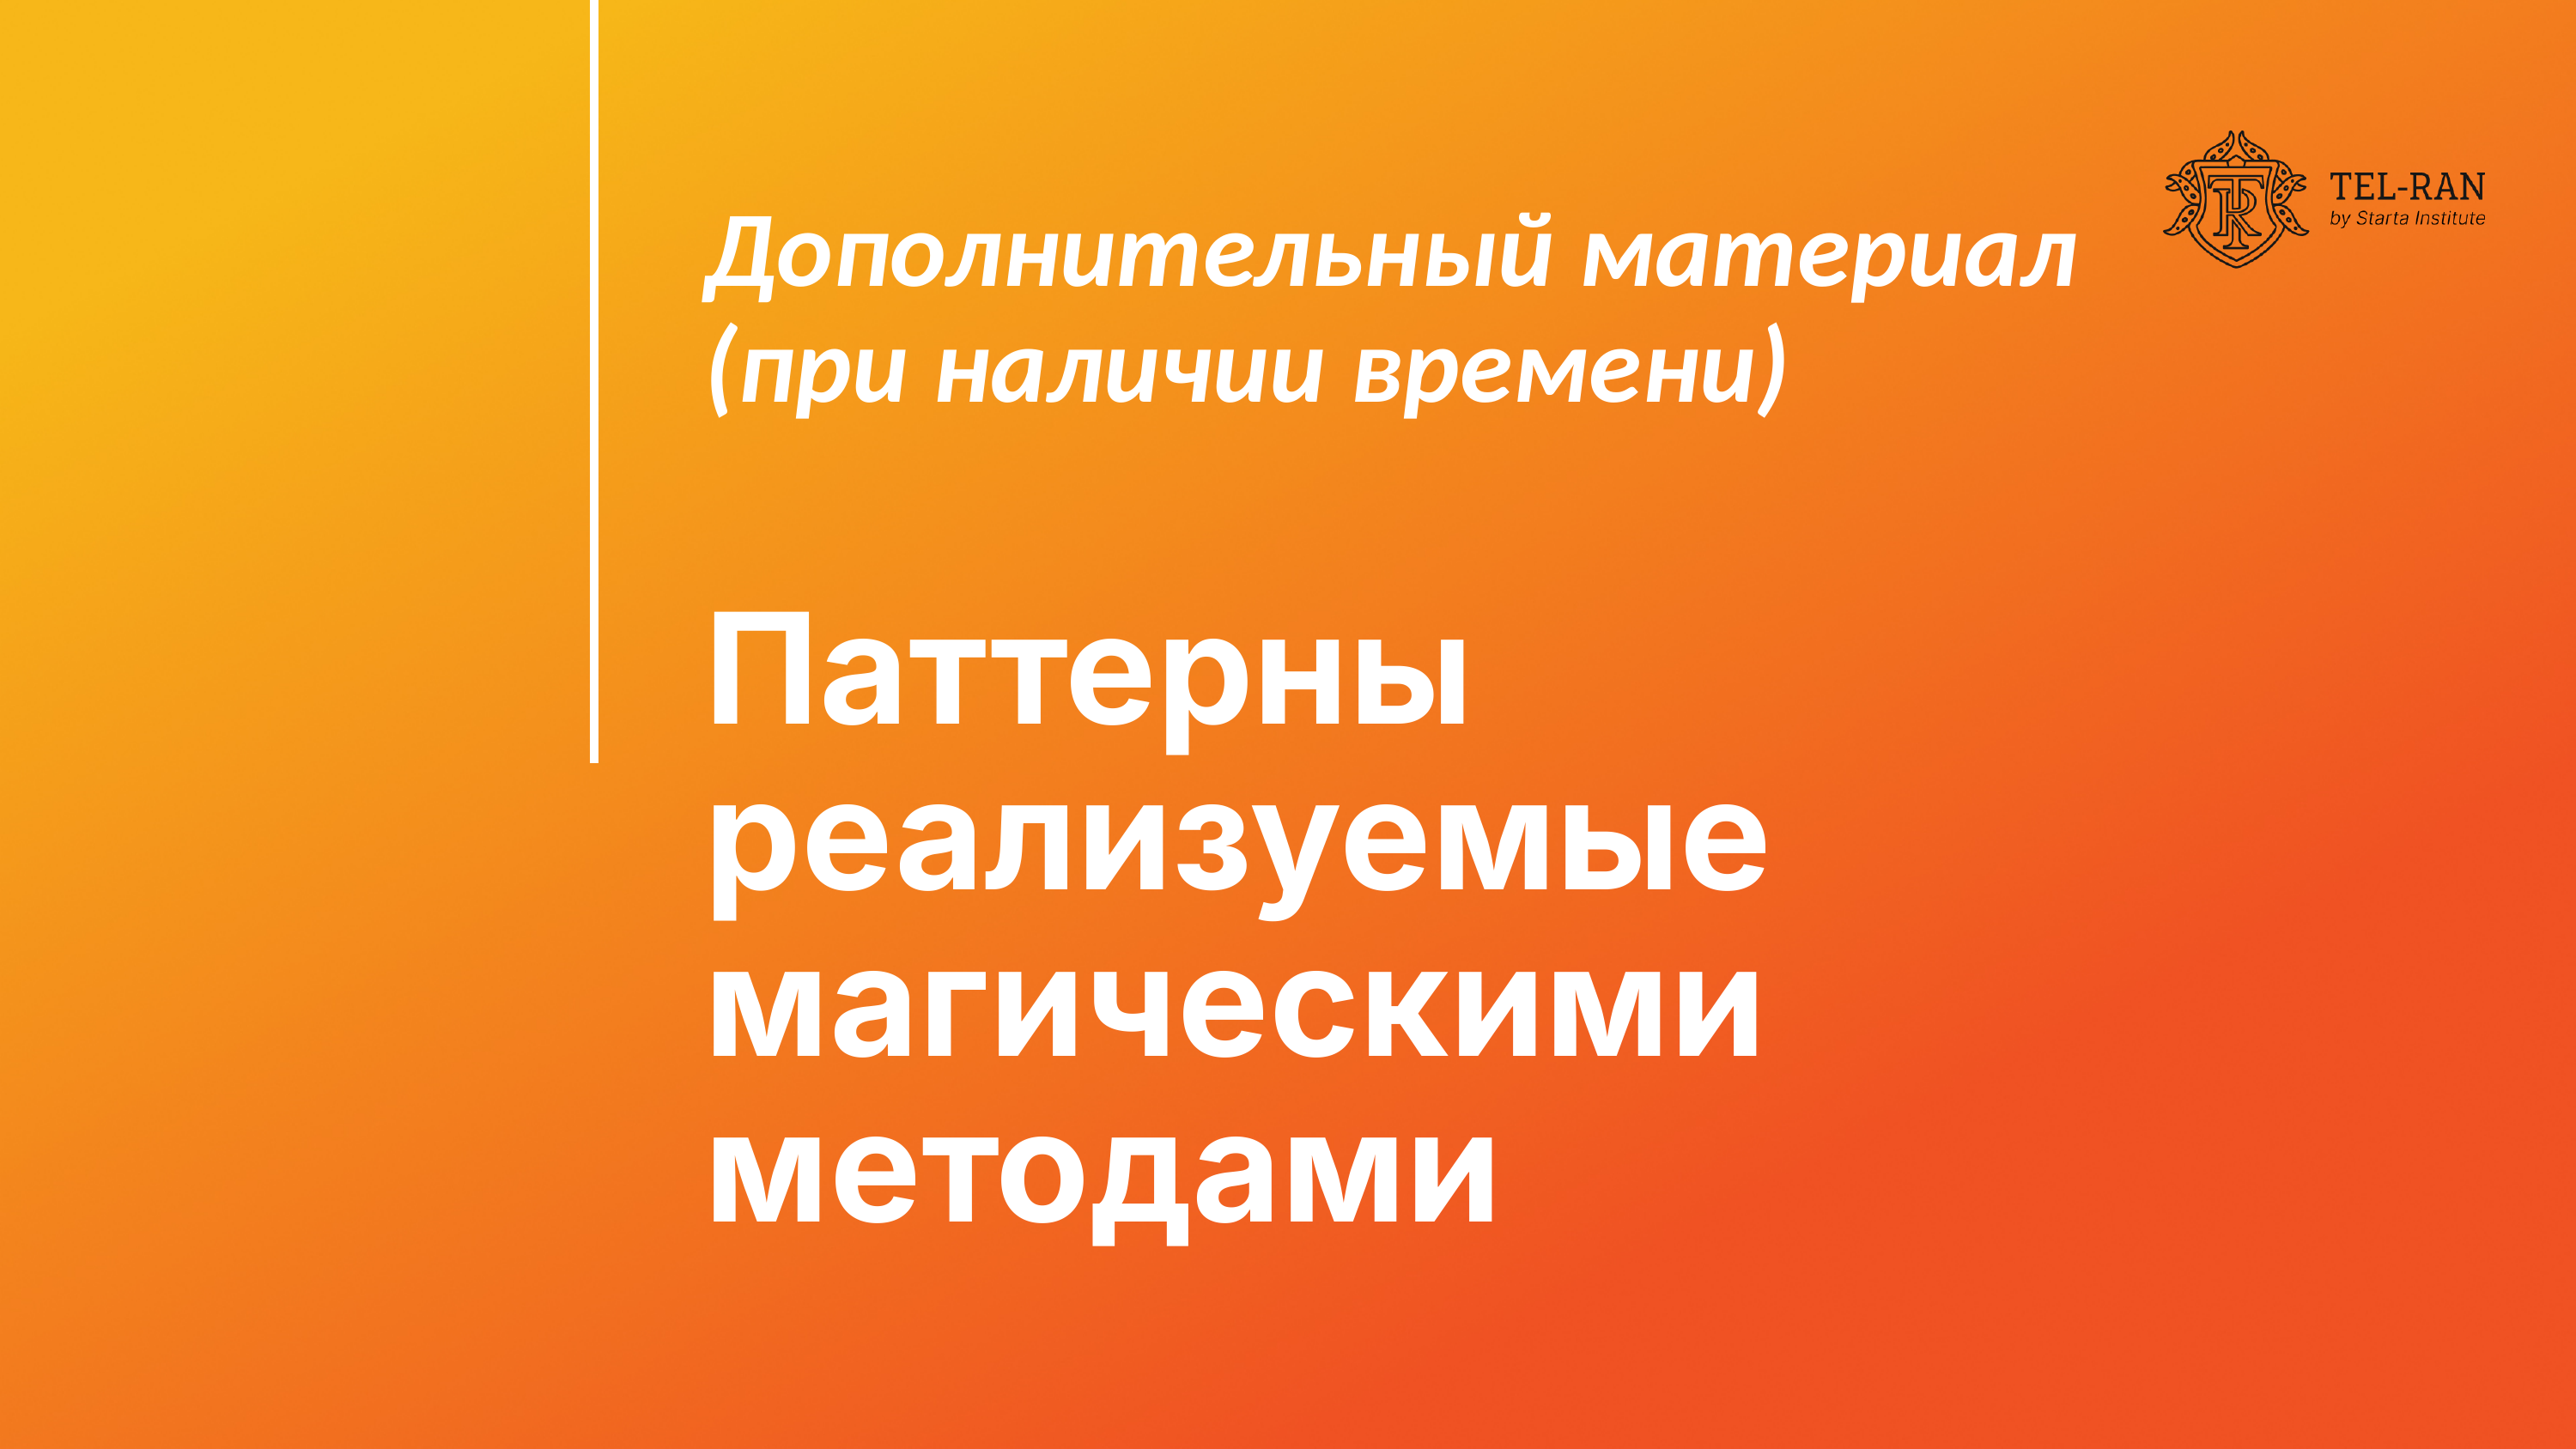

Дополнительный материал
(при наличии времени)

Паттерны реализуемые магическими методами